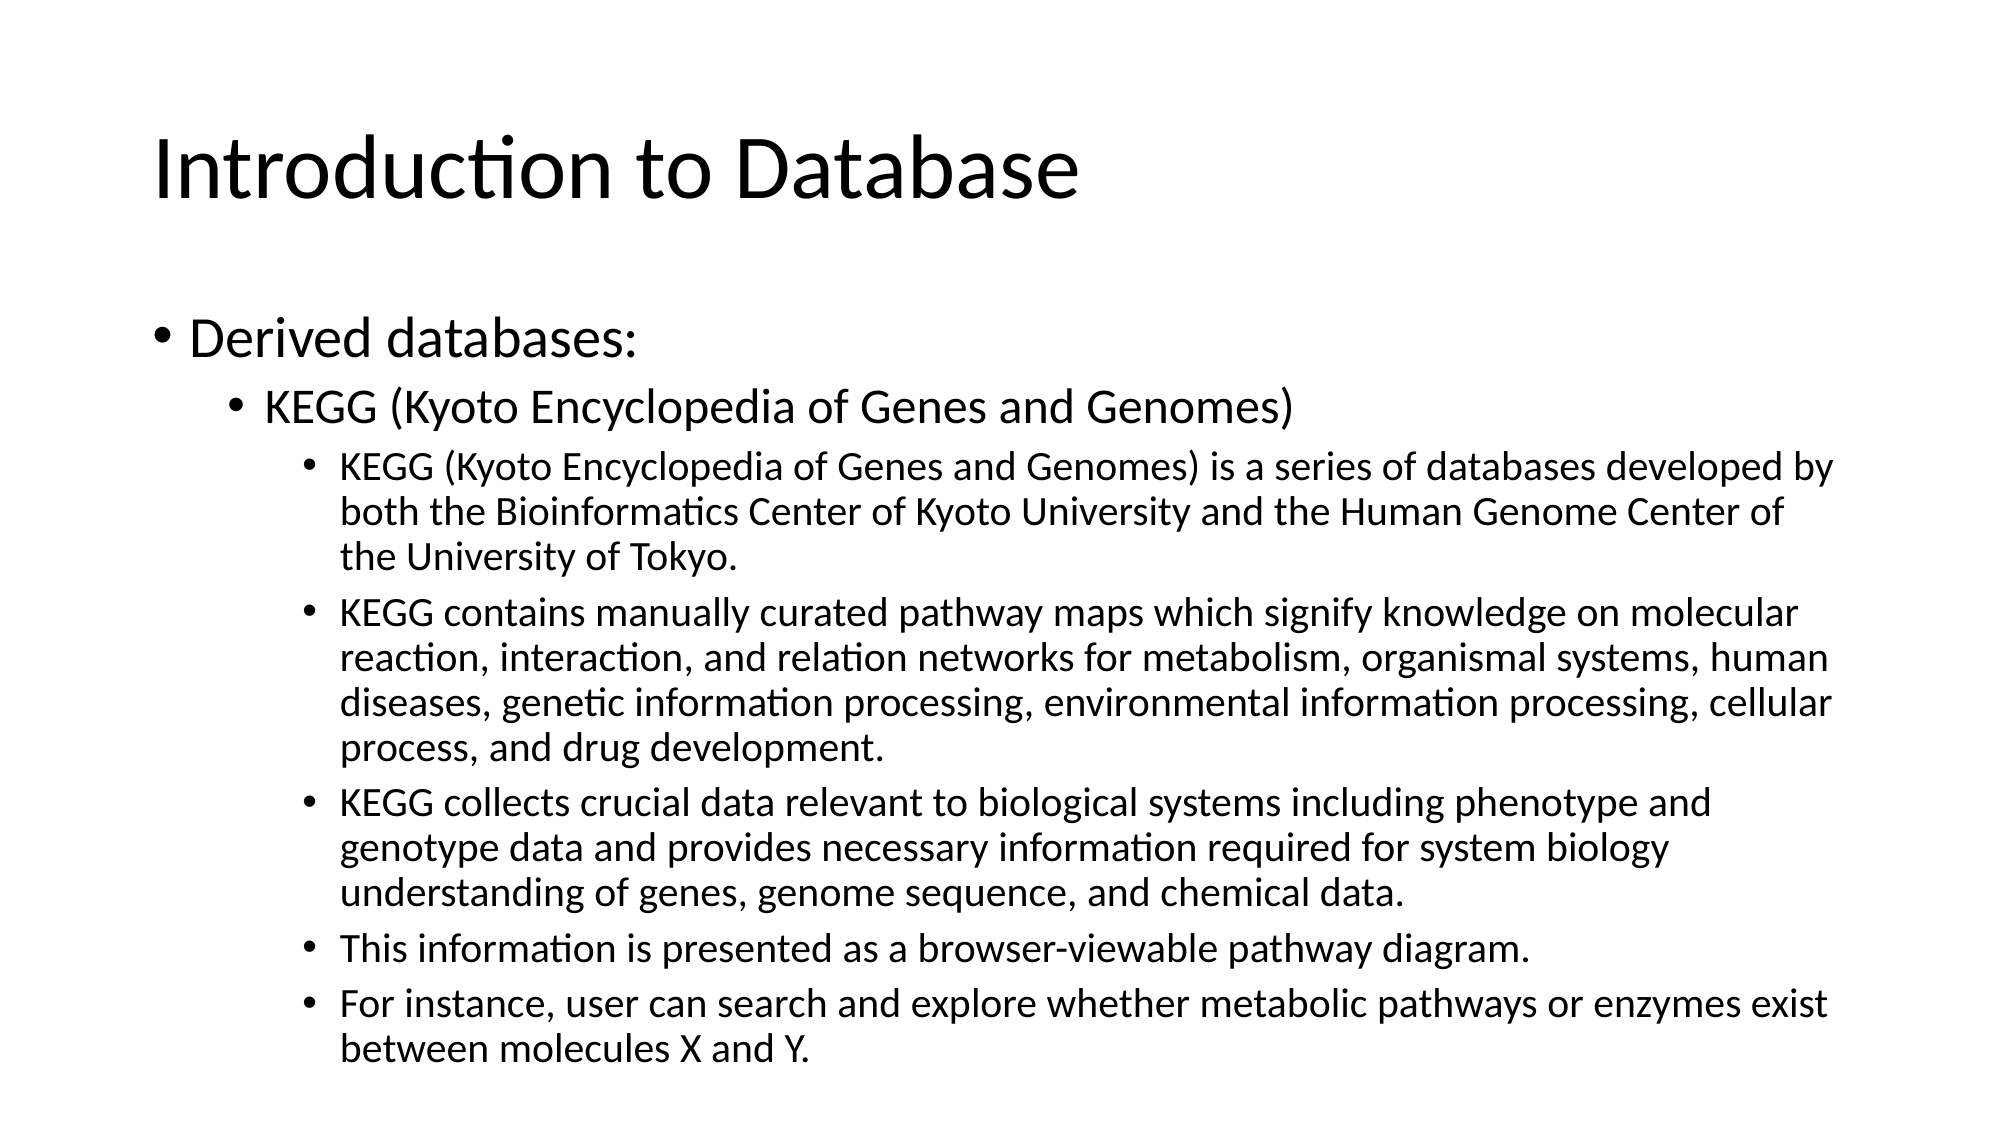

# Introduction to Database
Derived databases:
KEGG (Kyoto Encyclopedia of Genes and Genomes)
KEGG (Kyoto Encyclopedia of Genes and Genomes) is a series of databases developed by both the Bioinformatics Center of Kyoto University and the Human Genome Center of the University of Tokyo.
KEGG contains manually curated pathway maps which signify knowledge on molecular reaction, interaction, and relation networks for metabolism, organismal systems, human diseases, genetic information processing, environmental information processing, cellular process, and drug development.
KEGG collects crucial data relevant to biological systems including phenotype and genotype data and provides necessary information required for system biology understanding of genes, genome sequence, and chemical data.
This information is presented as a browser-viewable pathway diagram.
For instance, user can search and explore whether metabolic pathways or enzymes exist between molecules X and Y.